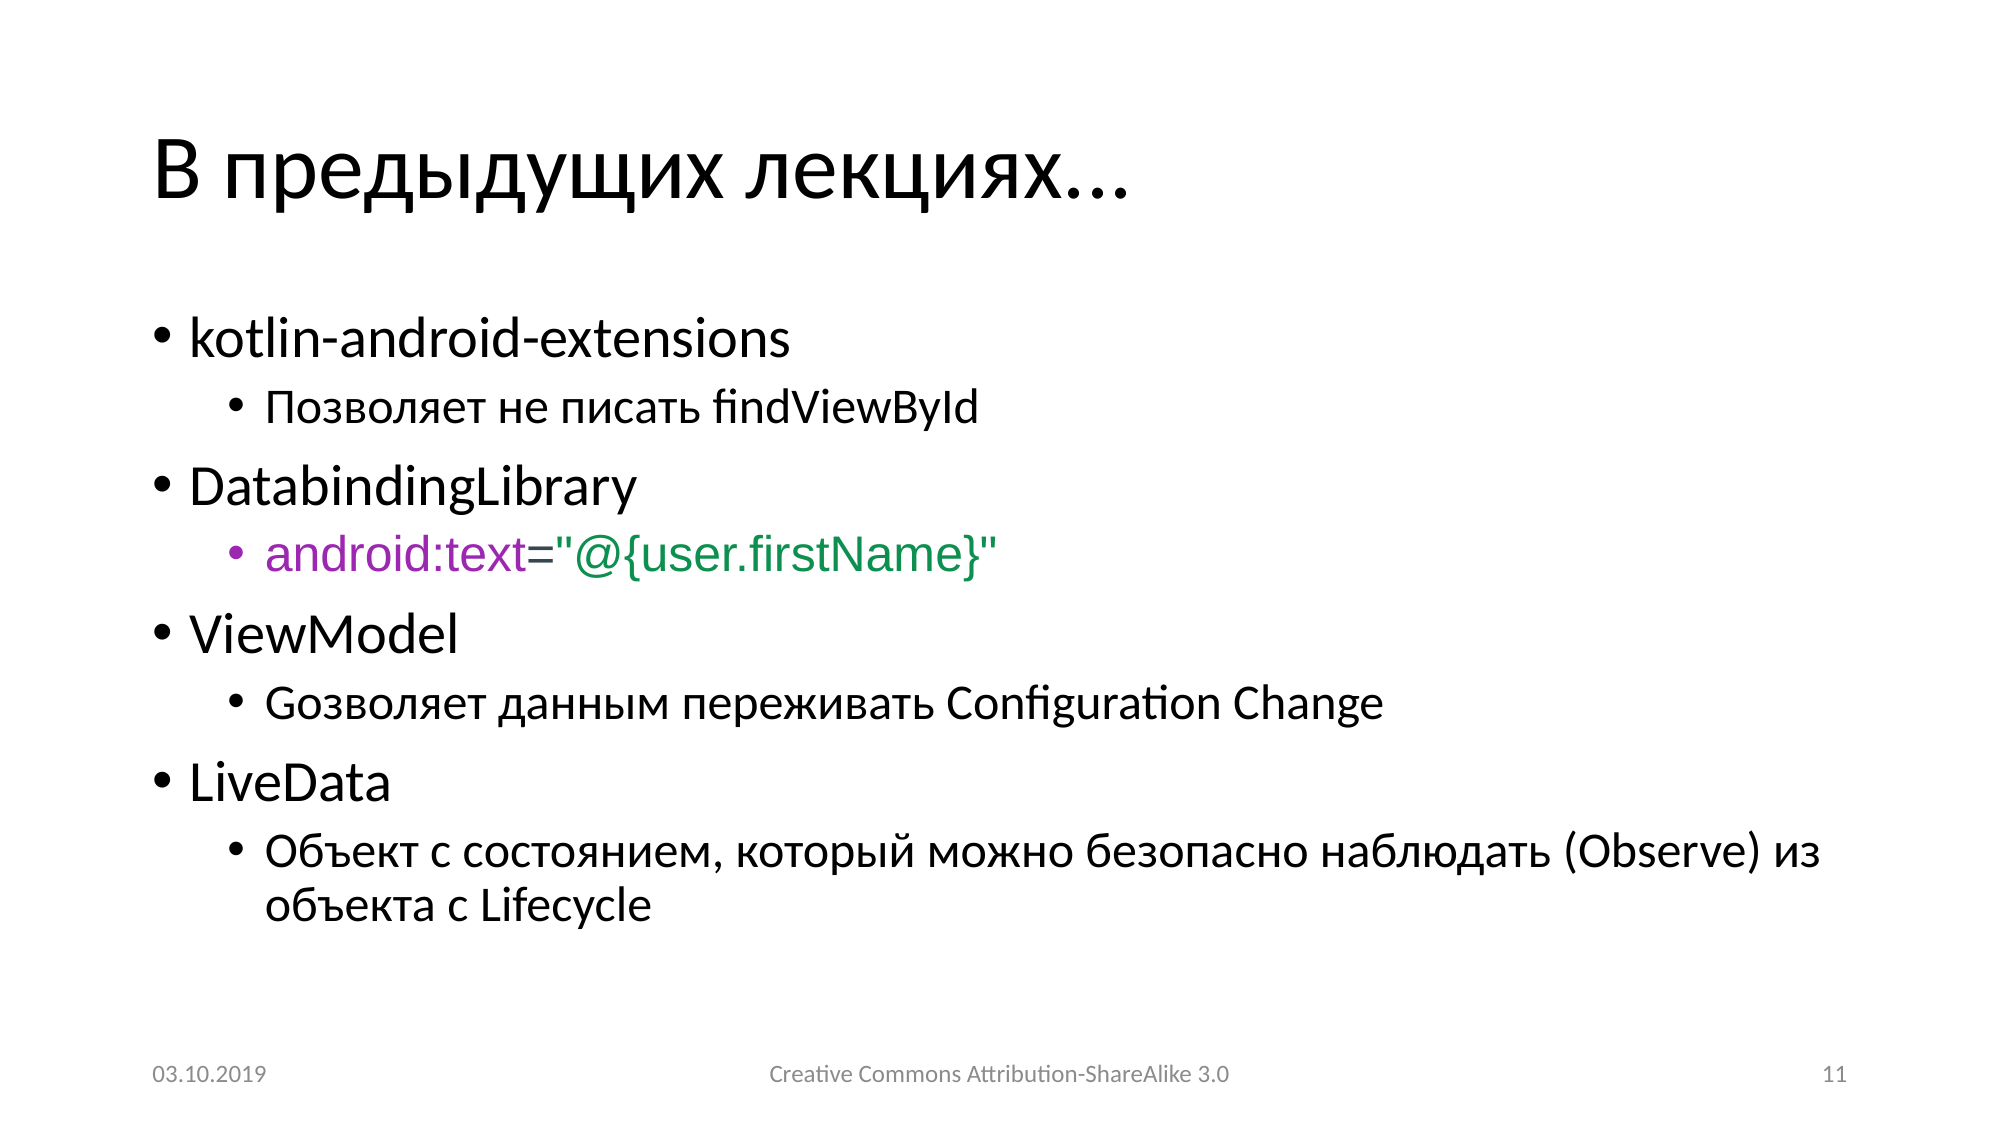

# В предыдущих лекциях...
kotlin-android-extensions
Позволяет не писать findViewById
DatabindingLibrary
android:text="@{user.firstName}"
ViewModel
Gозволяет данным переживать Configuration Change
LiveData
Объект с состоянием, который можно безопасно наблюдать (Observe) из объекта с Lifecycle

03.10.2019
Creative Commons Attribution-ShareAlike 3.0
11